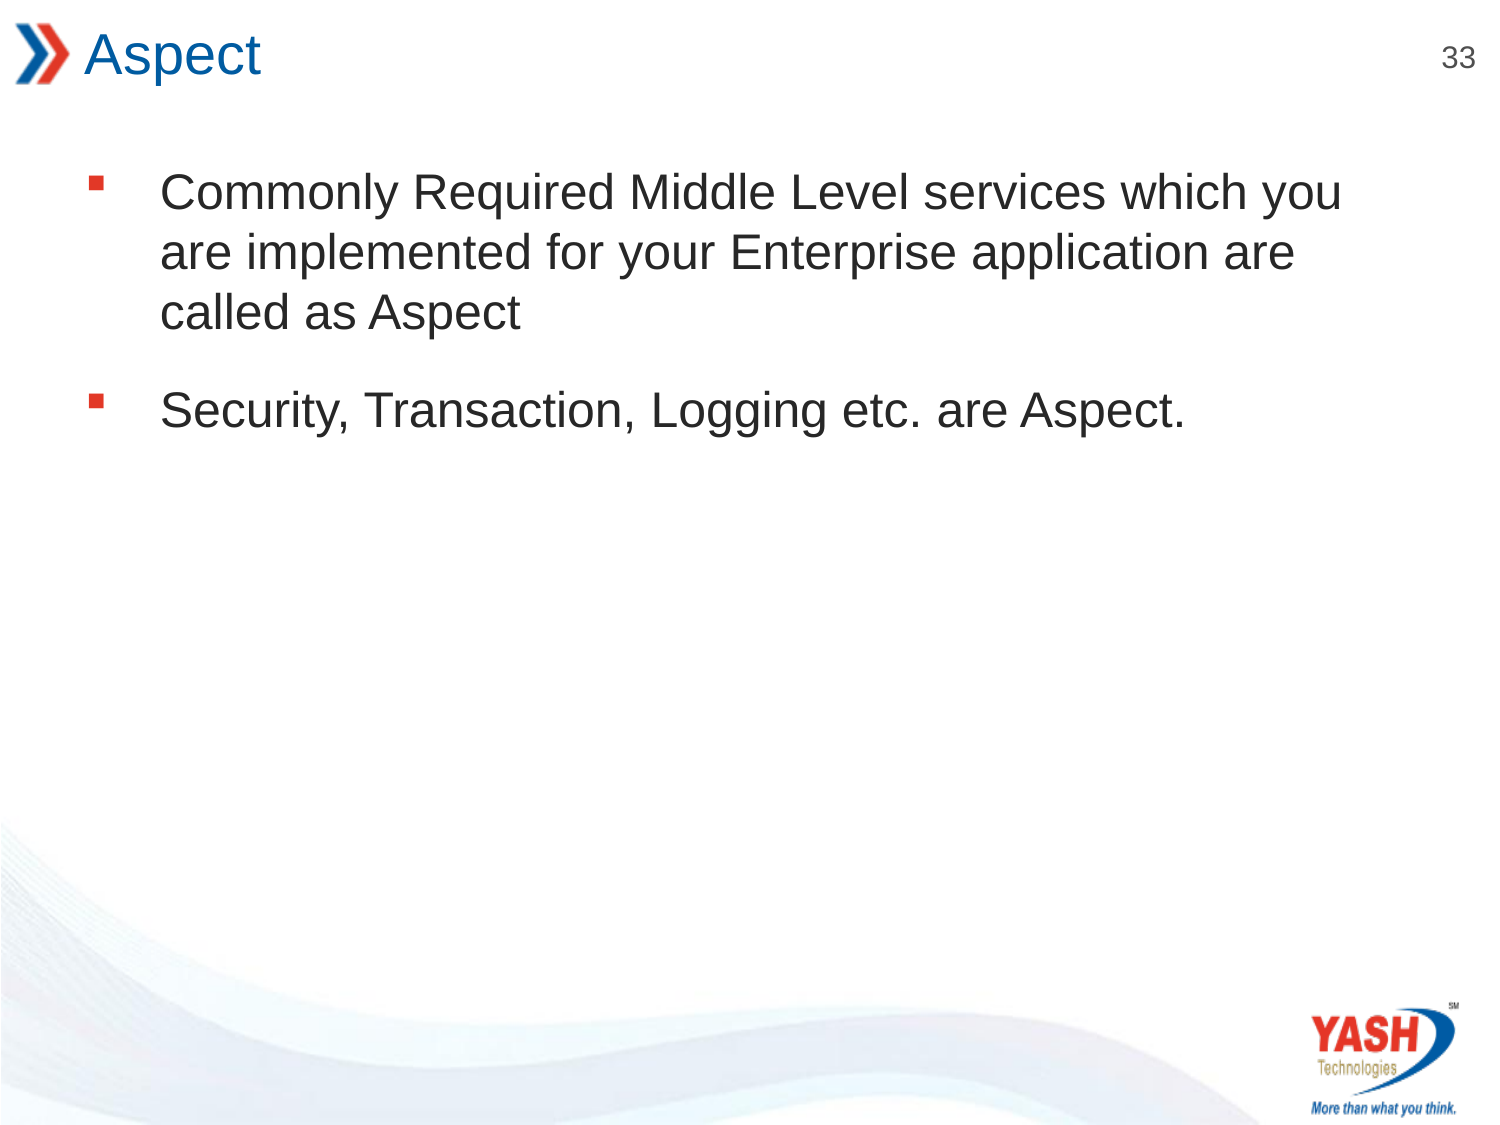

# Aspect
Commonly Required Middle Level services which you are implemented for your Enterprise application are called as Aspect
Security, Transaction, Logging etc. are Aspect.